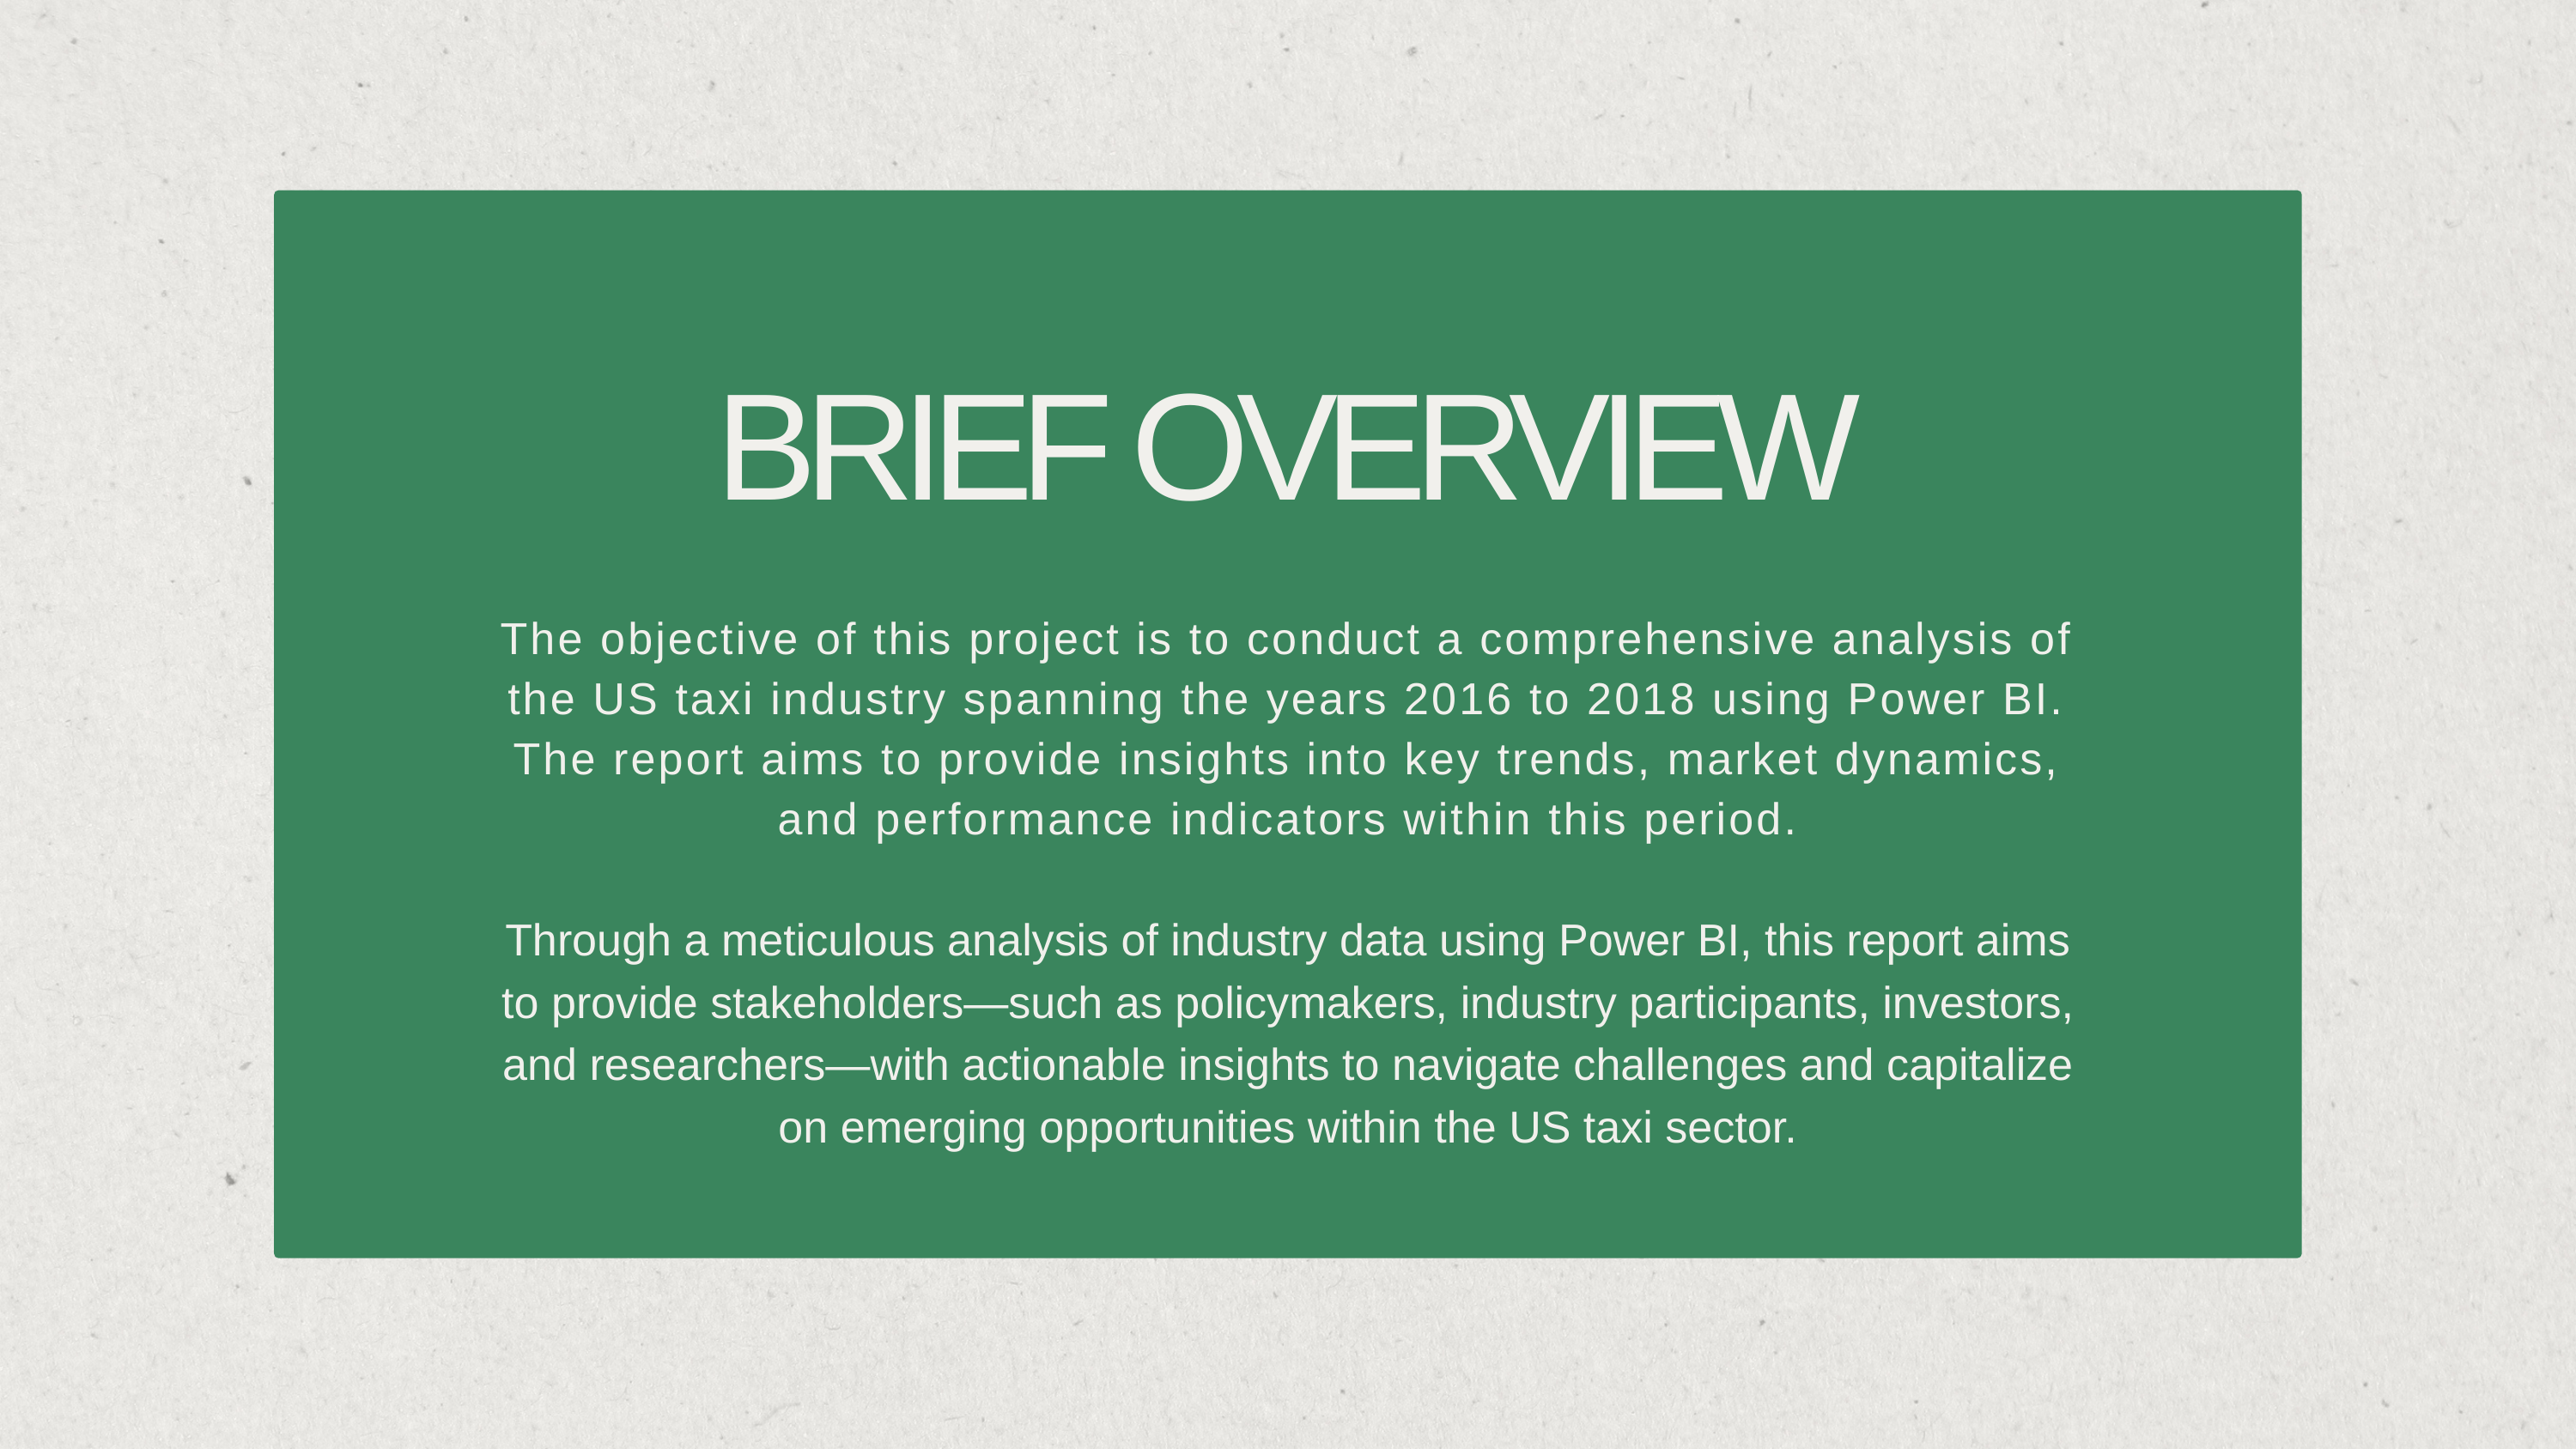

BRIEF OVERVIEW
The objective of this project is to conduct a comprehensive analysis of the US taxi industry spanning the years 2016 to 2018 using Power BI. The report aims to provide insights into key trends, market dynamics, and performance indicators within this period.
Through a meticulous analysis of industry data using Power BI, this report aims to provide stakeholders—such as policymakers, industry participants, investors, and researchers—with actionable insights to navigate challenges and capitalize on emerging opportunities within the US taxi sector.